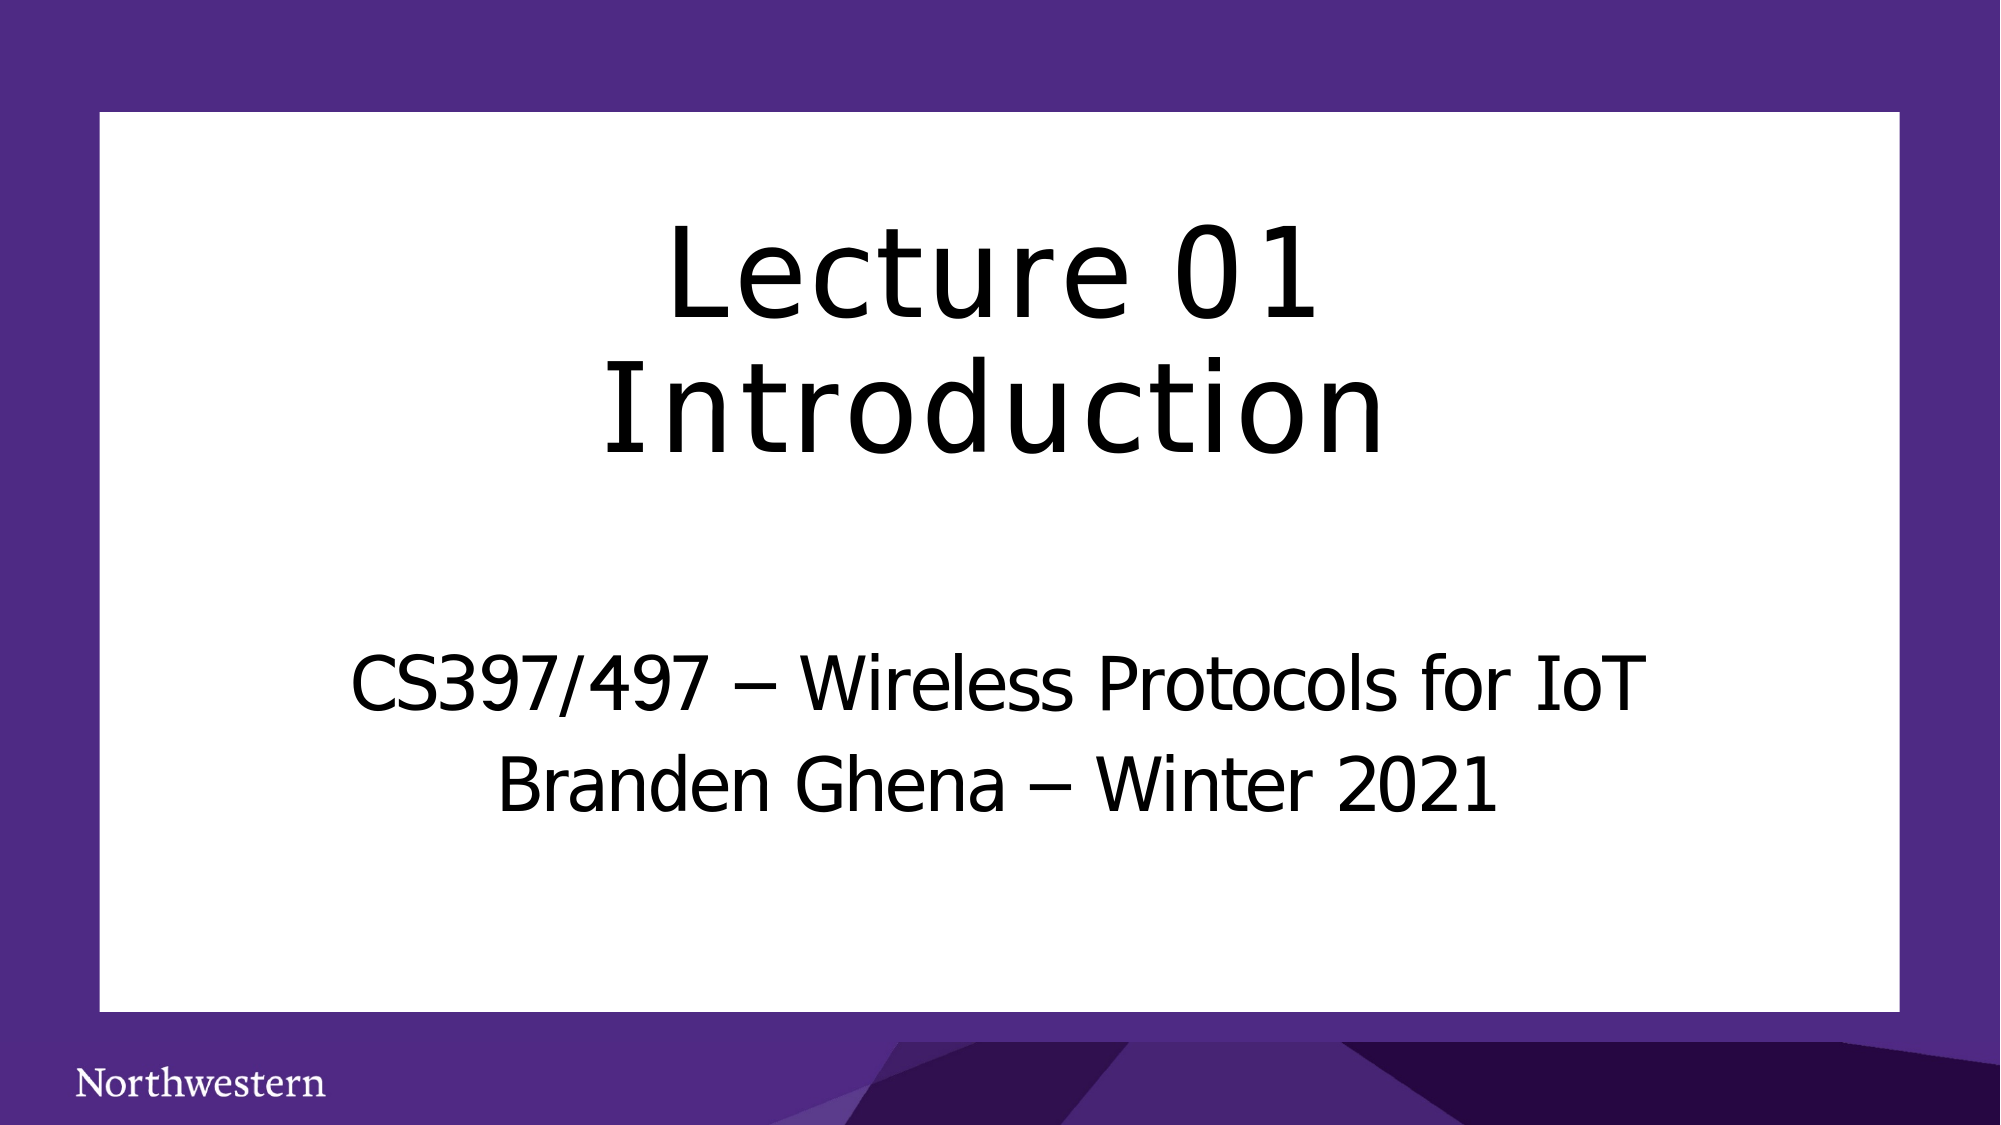

# Lecture 01 Introduction
CS397/497 – Wireless Protocols for IoT
Branden Ghena – Winter 2021